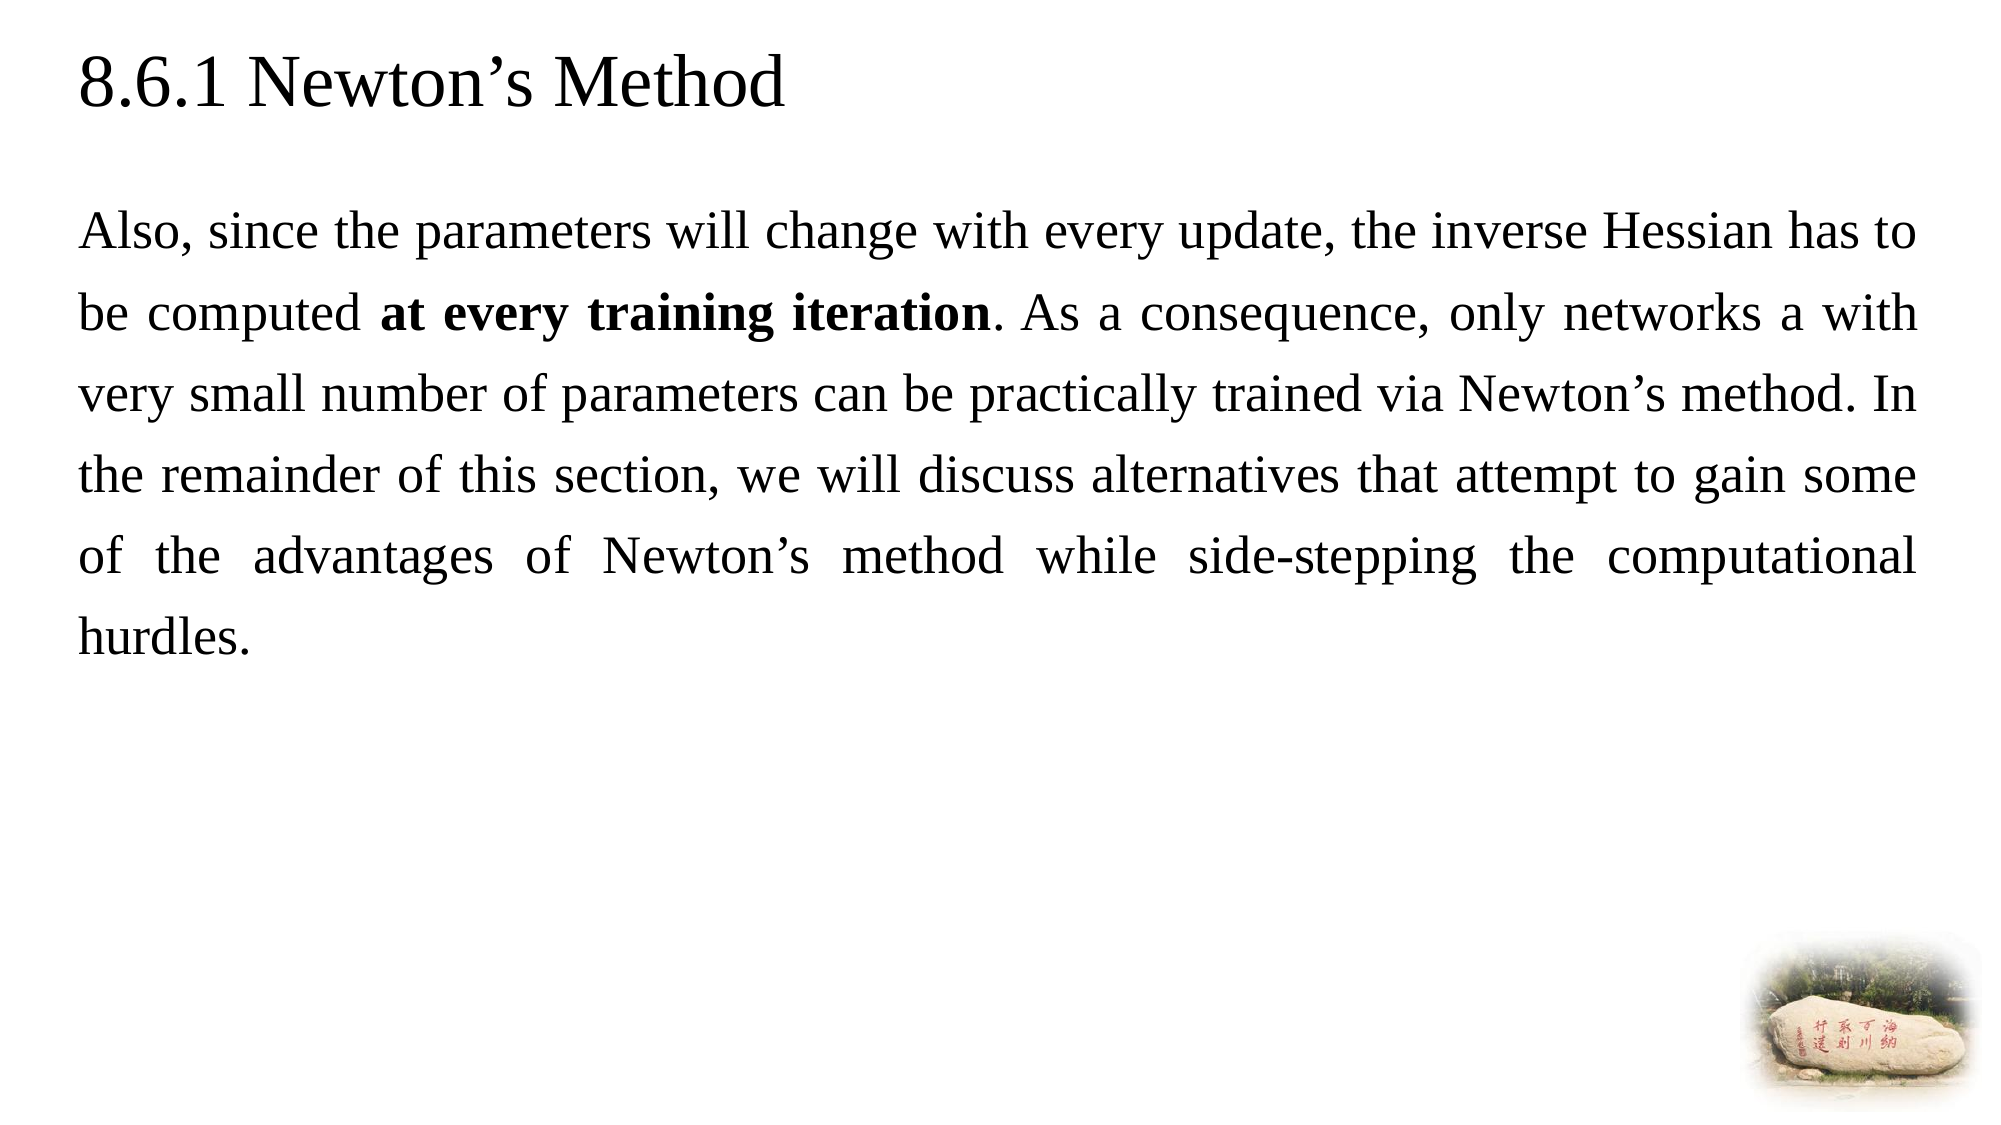

# 8.6.1 Newton’s Method
Also, since the parameters will change with every update, the inverse Hessian has to be computed at every training iteration. As a consequence, only networks a with very small number of parameters can be practically trained via Newton’s method. In the remainder of this section, we will discuss alternatives that attempt to gain some of the advantages of Newton’s method while side-stepping the computational hurdles.